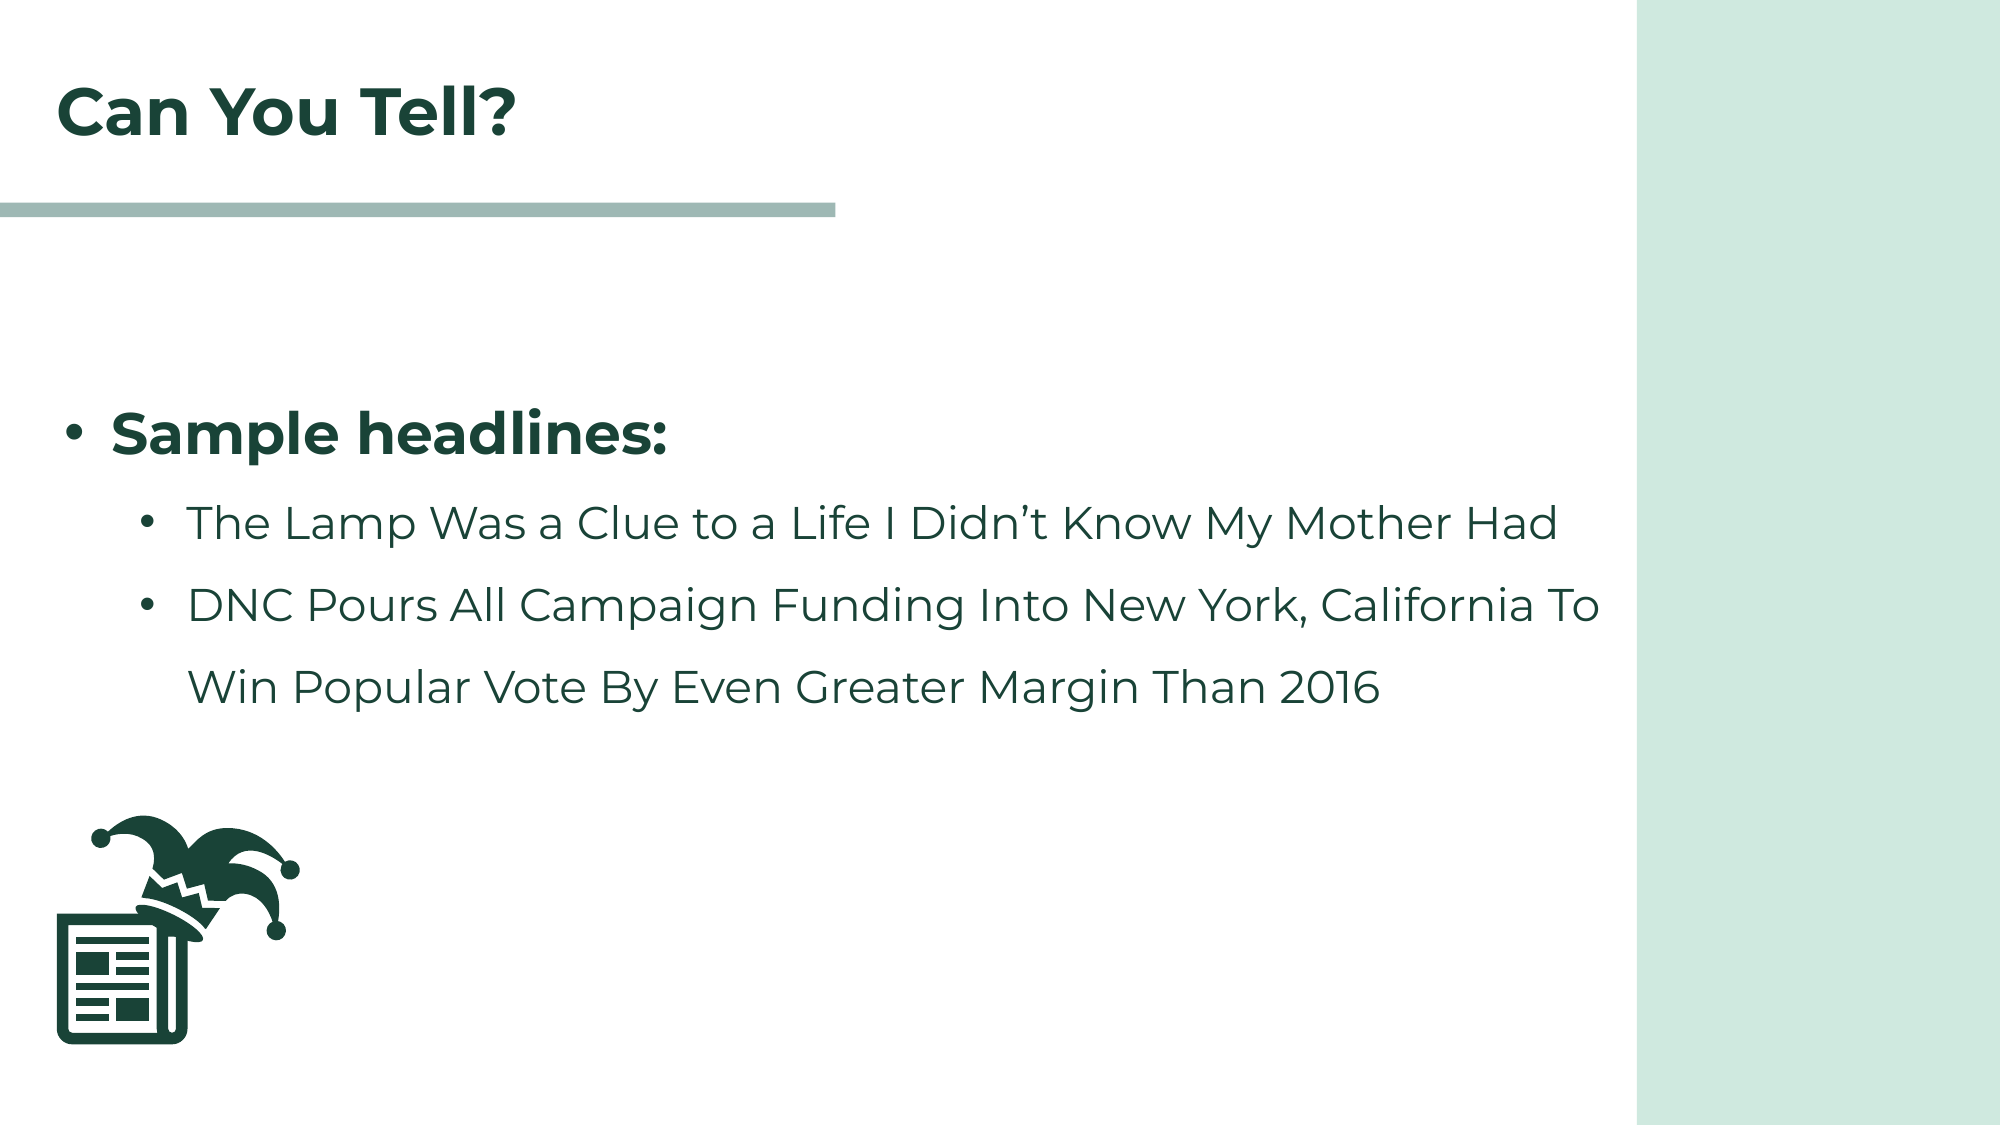

# Can You Tell?

Sample headlines:
The Lamp Was a Clue to a Life I Didn’t Know My Mother Had
DNC Pours All Campaign Funding Into New York, California To Win Popular Vote By Even Greater Margin Than 2016